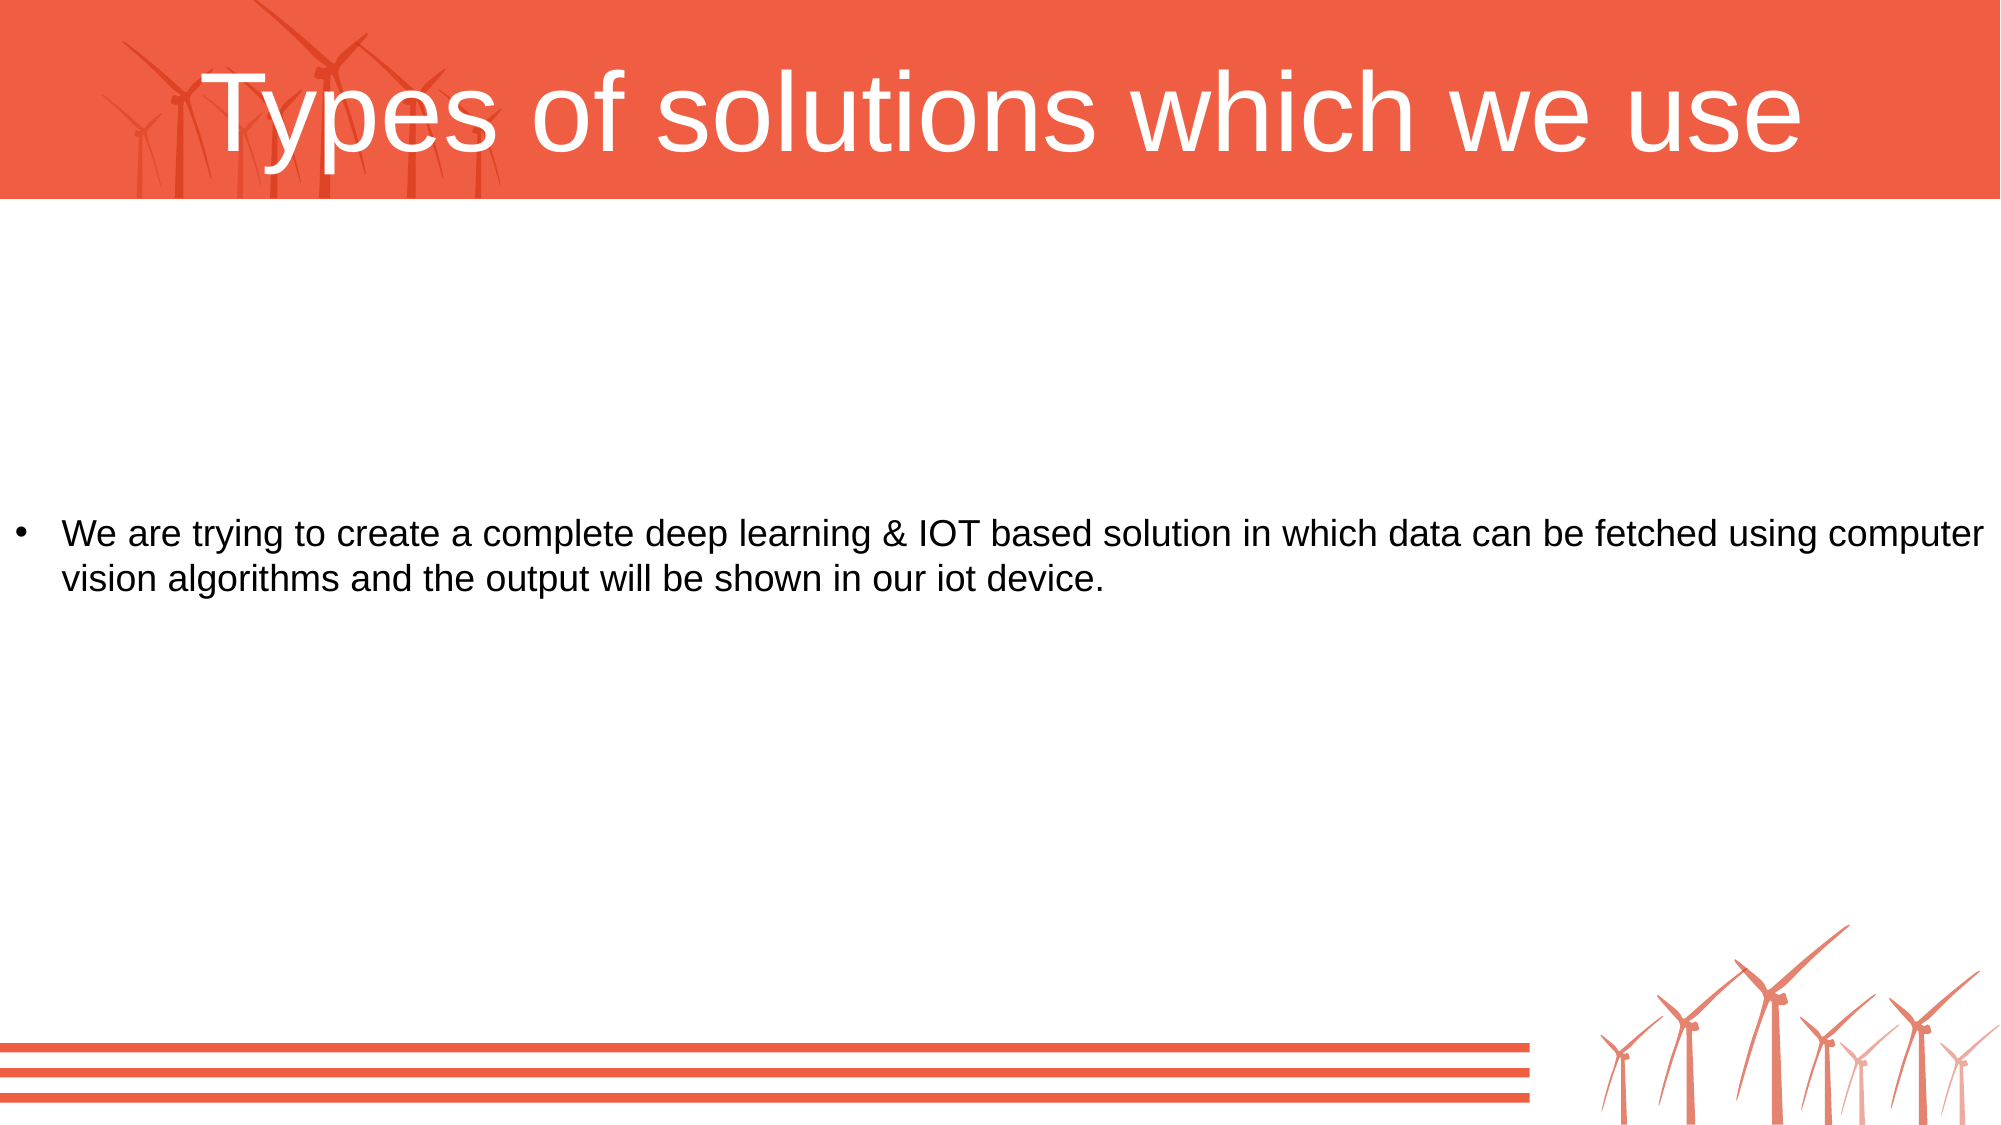

Types of solutions which we use
We are trying to create a complete deep learning & IOT based solution in which data can be fetched using computer vision algorithms and the output will be shown in our iot device.